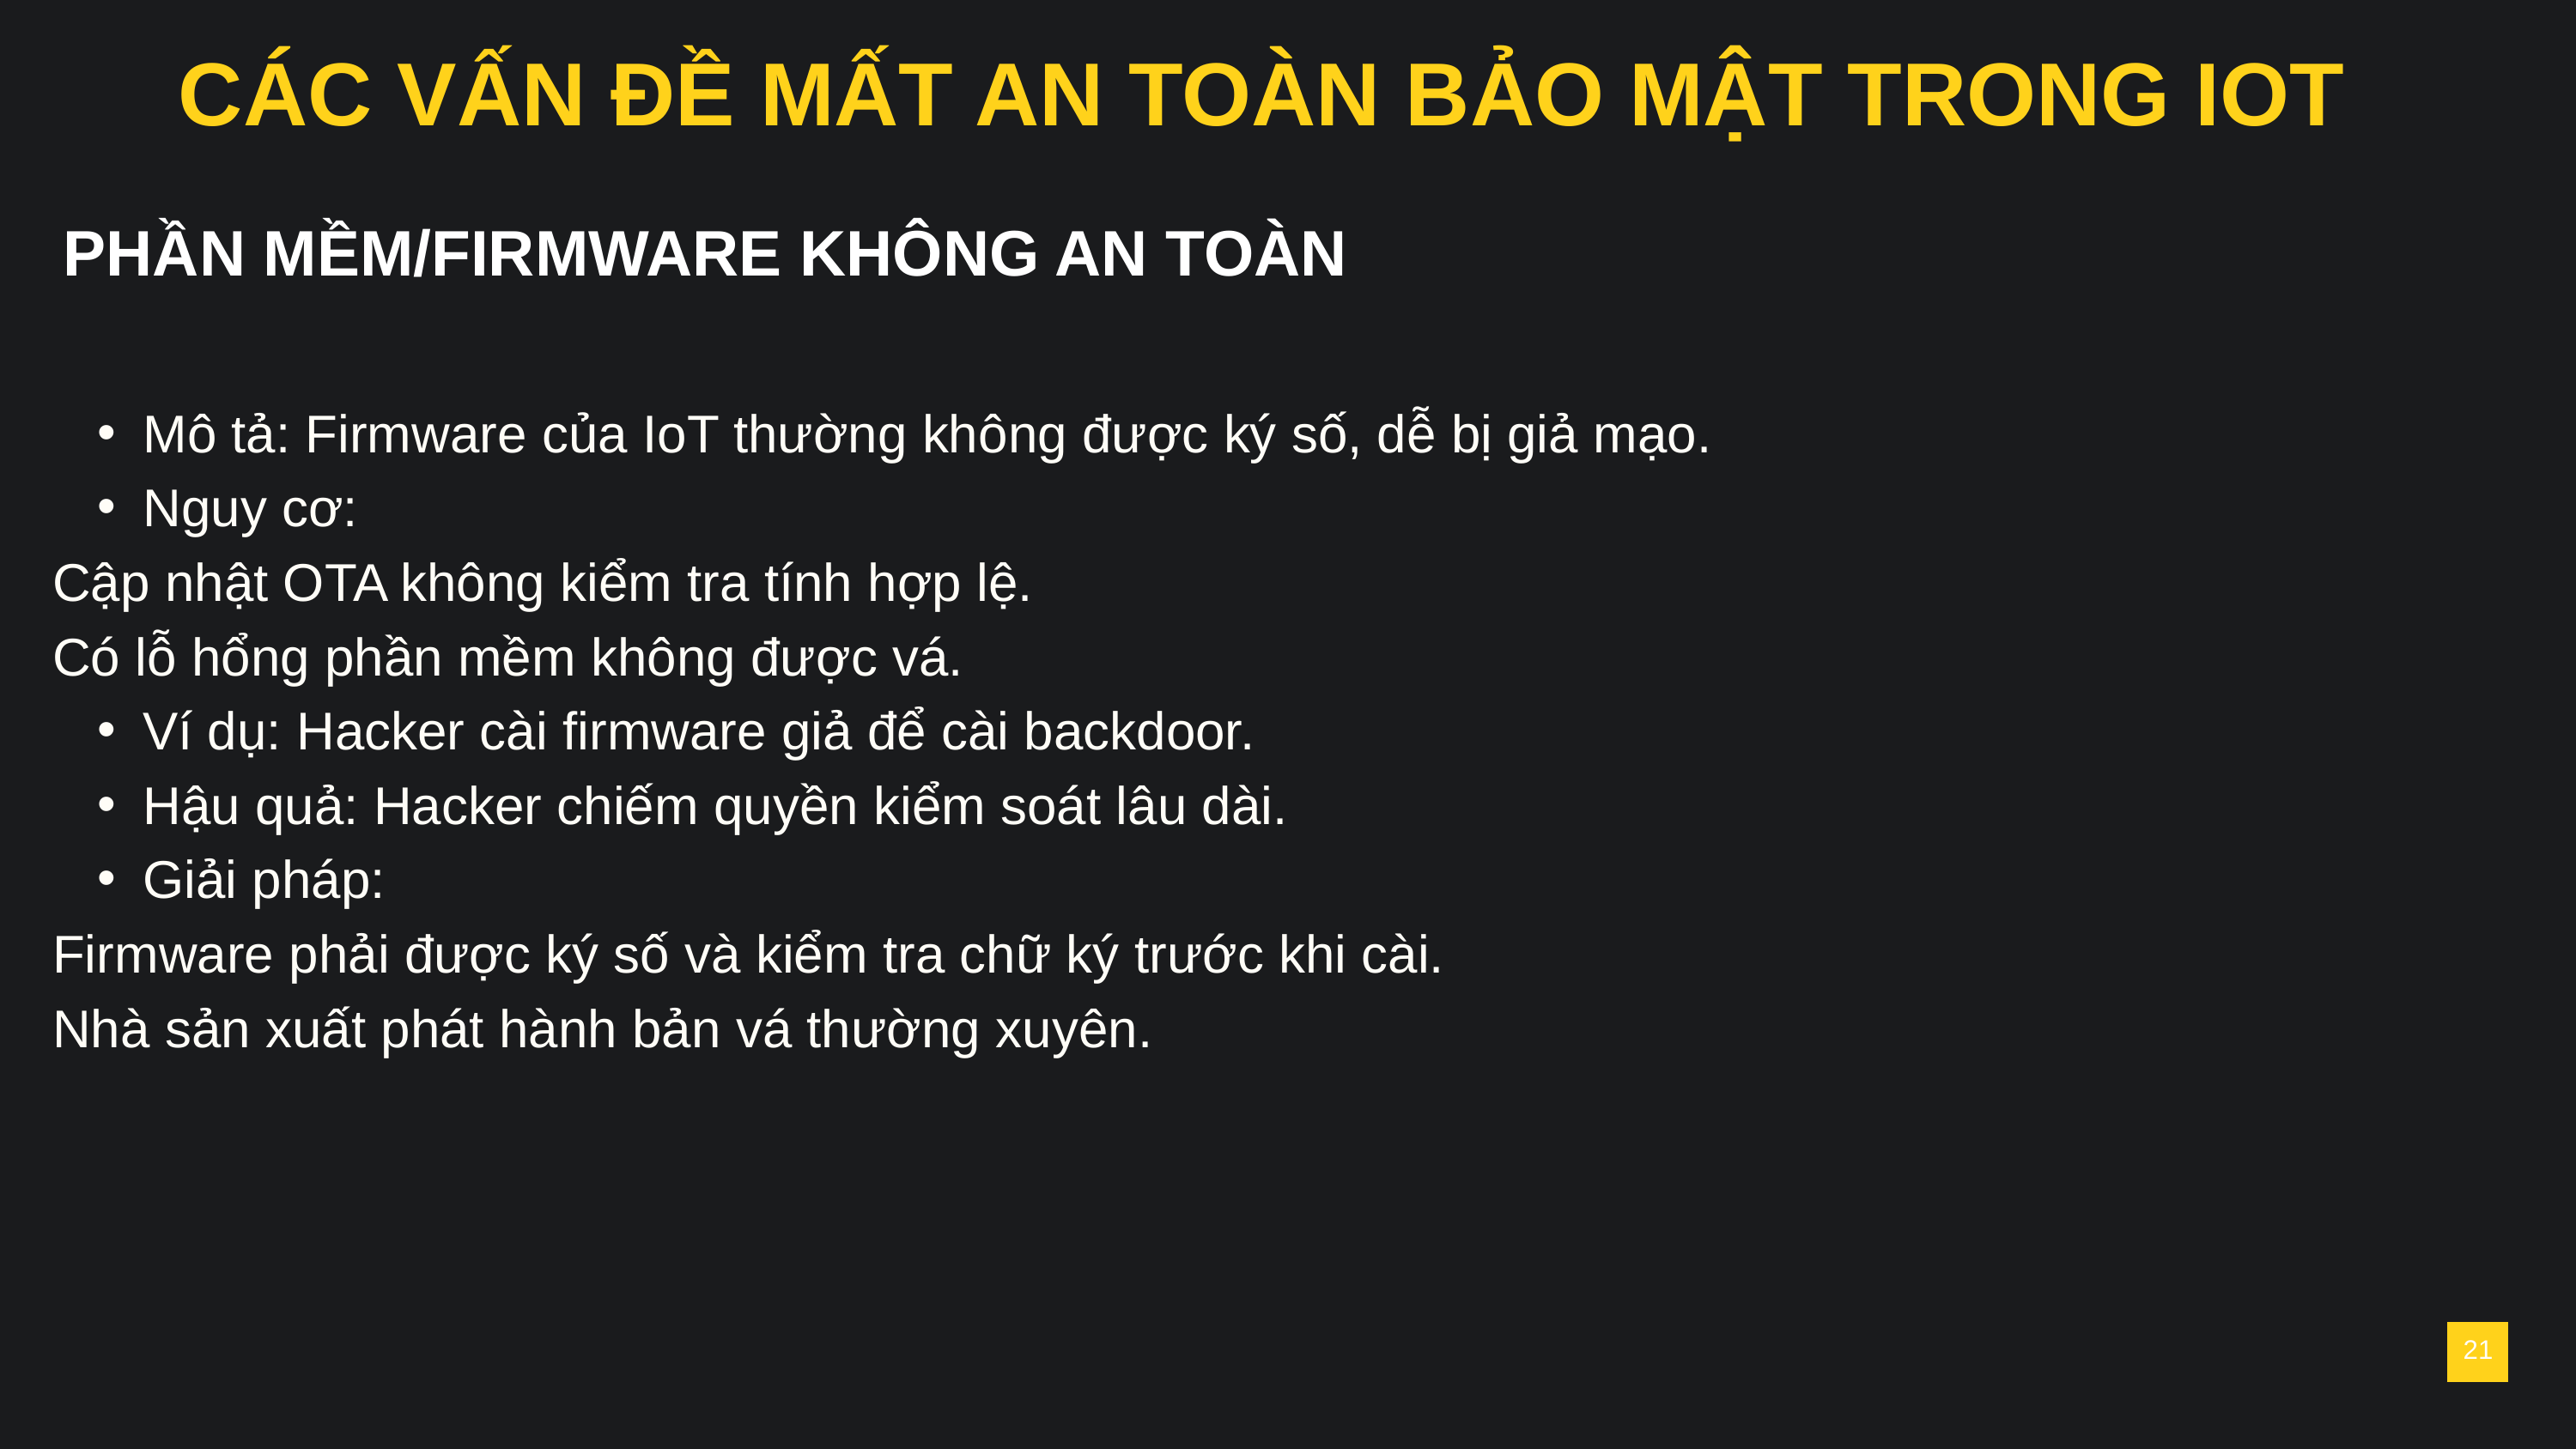

CÁC VẤN ĐỀ MẤT AN TOÀN BẢO MẬT TRONG IOT
PHẦN MỀM/FIRMWARE KHÔNG AN TOÀN
Mô tả: Firmware của IoT thường không được ký số, dễ bị giả mạo.
Nguy cơ:
Cập nhật OTA không kiểm tra tính hợp lệ.
Có lỗ hổng phần mềm không được vá.
Ví dụ: Hacker cài firmware giả để cài backdoor.
Hậu quả: Hacker chiếm quyền kiểm soát lâu dài.
Giải pháp:
Firmware phải được ký số và kiểm tra chữ ký trước khi cài.
Nhà sản xuất phát hành bản vá thường xuyên.

21